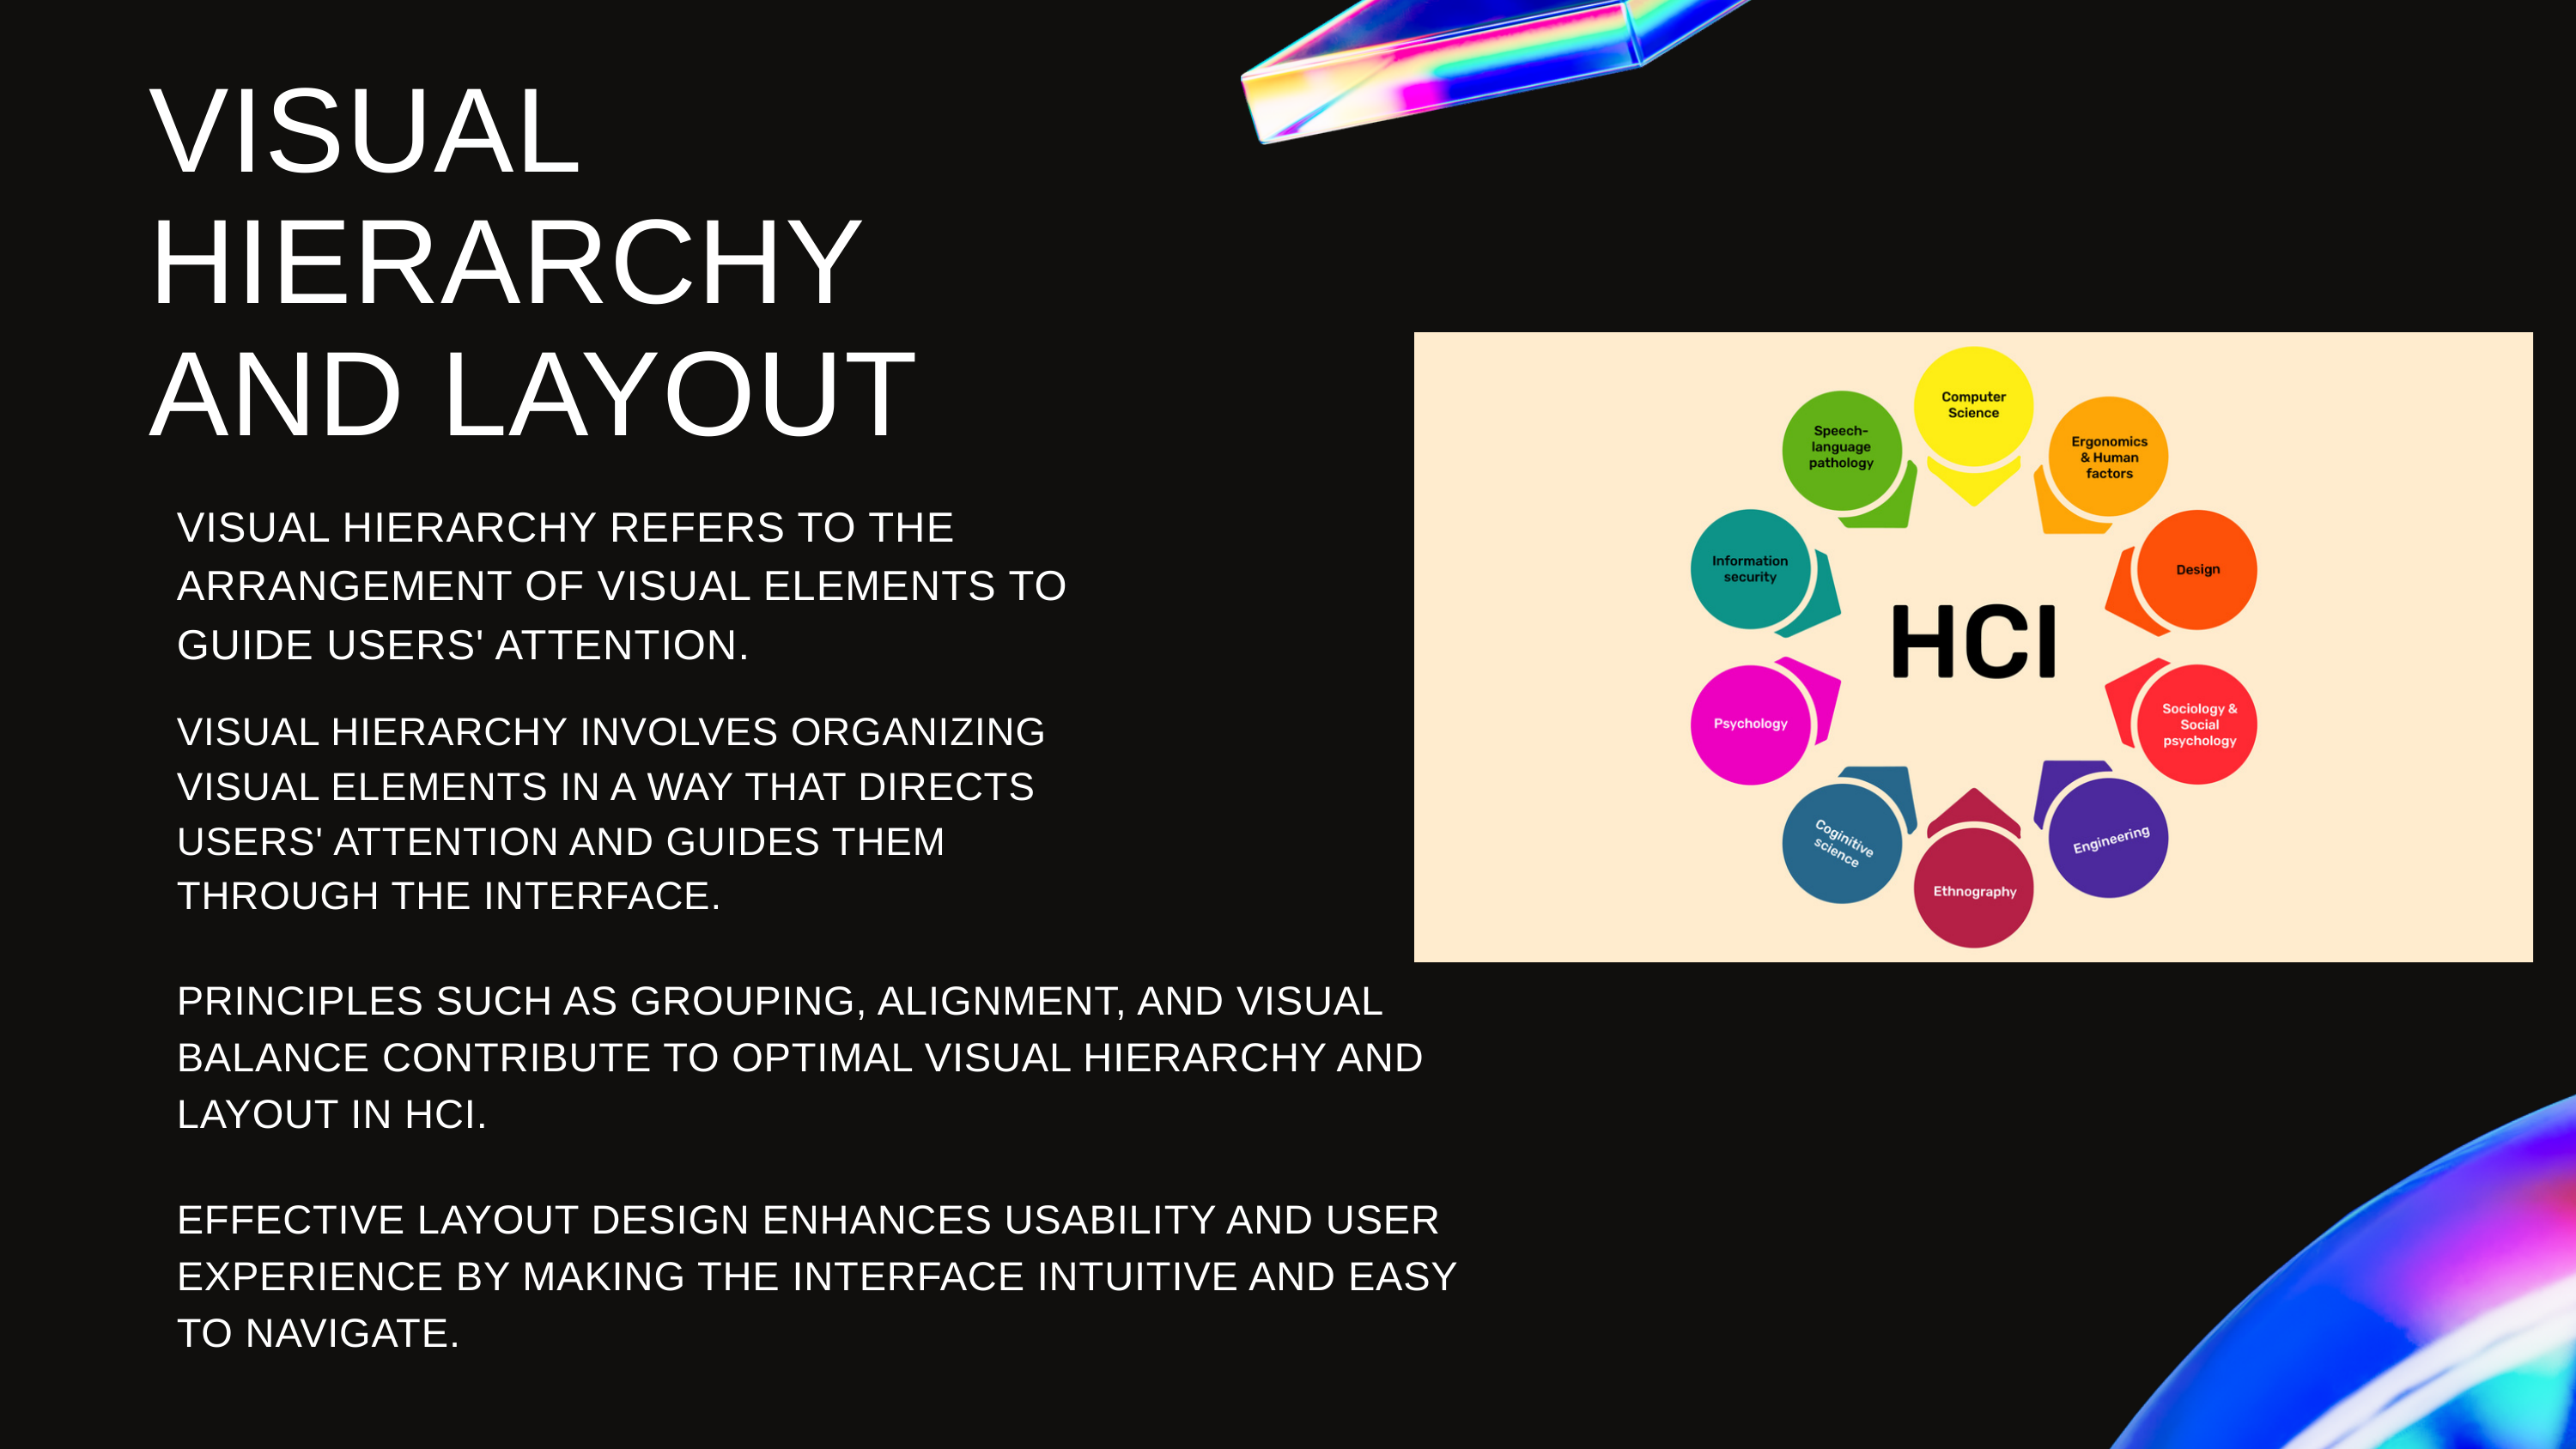

VISUAL HIERARCHY AND LAYOUT

VISUAL HIERARCHY REFERS TO THE ARRANGEMENT OF VISUAL ELEMENTS TO GUIDE USERS' ATTENTION.

VISUAL HIERARCHY INVOLVES ORGANIZING VISUAL ELEMENTS IN A WAY THAT DIRECTS USERS' ATTENTION AND GUIDES THEM THROUGH THE INTERFACE.

PRINCIPLES SUCH AS GROUPING, ALIGNMENT, AND VISUAL BALANCE CONTRIBUTE TO OPTIMAL VISUAL HIERARCHY AND LAYOUT IN HCI.

EFFECTIVE LAYOUT DESIGN ENHANCES USABILITY AND USER EXPERIENCE BY MAKING THE INTERFACE INTUITIVE AND EASY TO NAVIGATE.